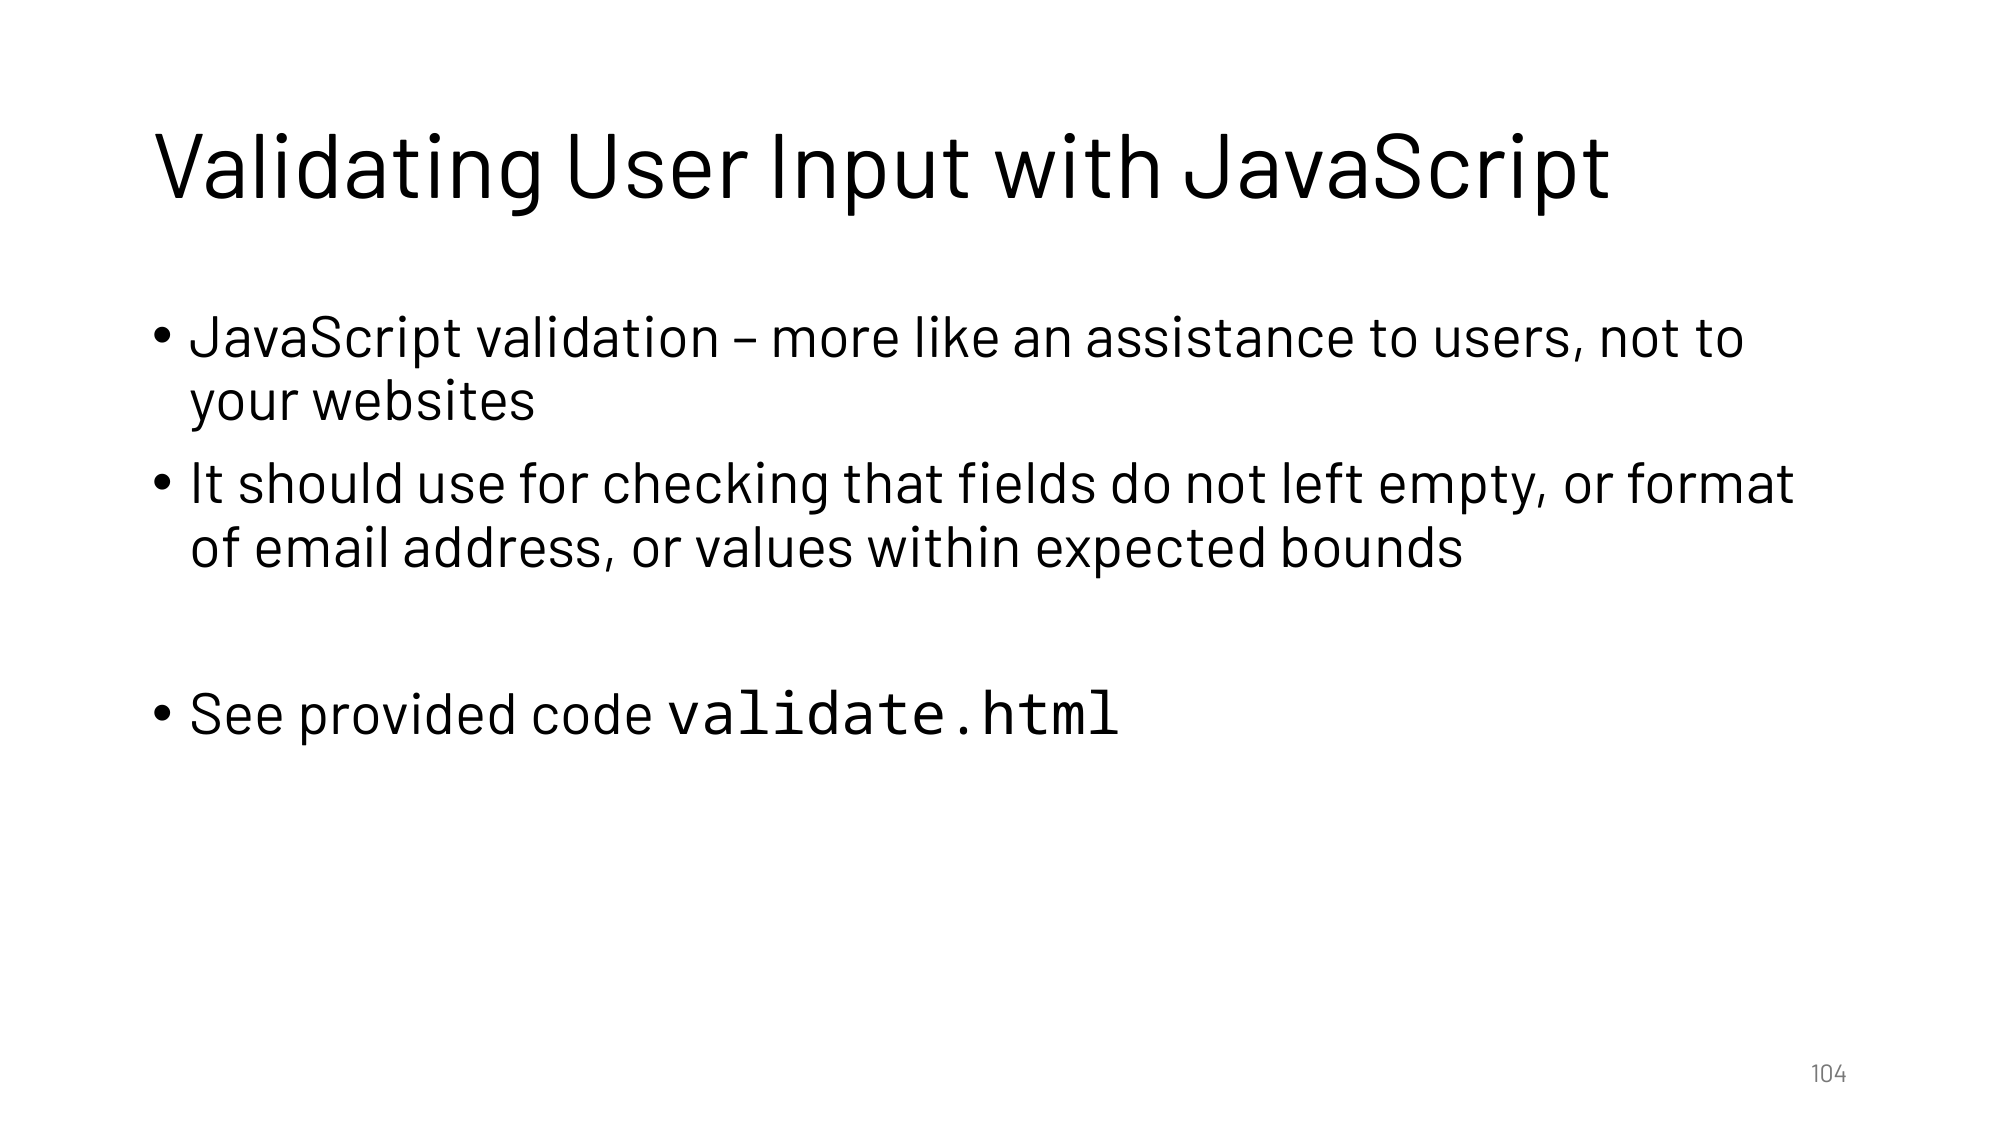

# Validating User Input with JavaScript
JavaScript validation – more like an assistance to users, not to your websites
It should use for checking that fields do not left empty, or format of email address, or values within expected bounds

See provided code validate.html
104